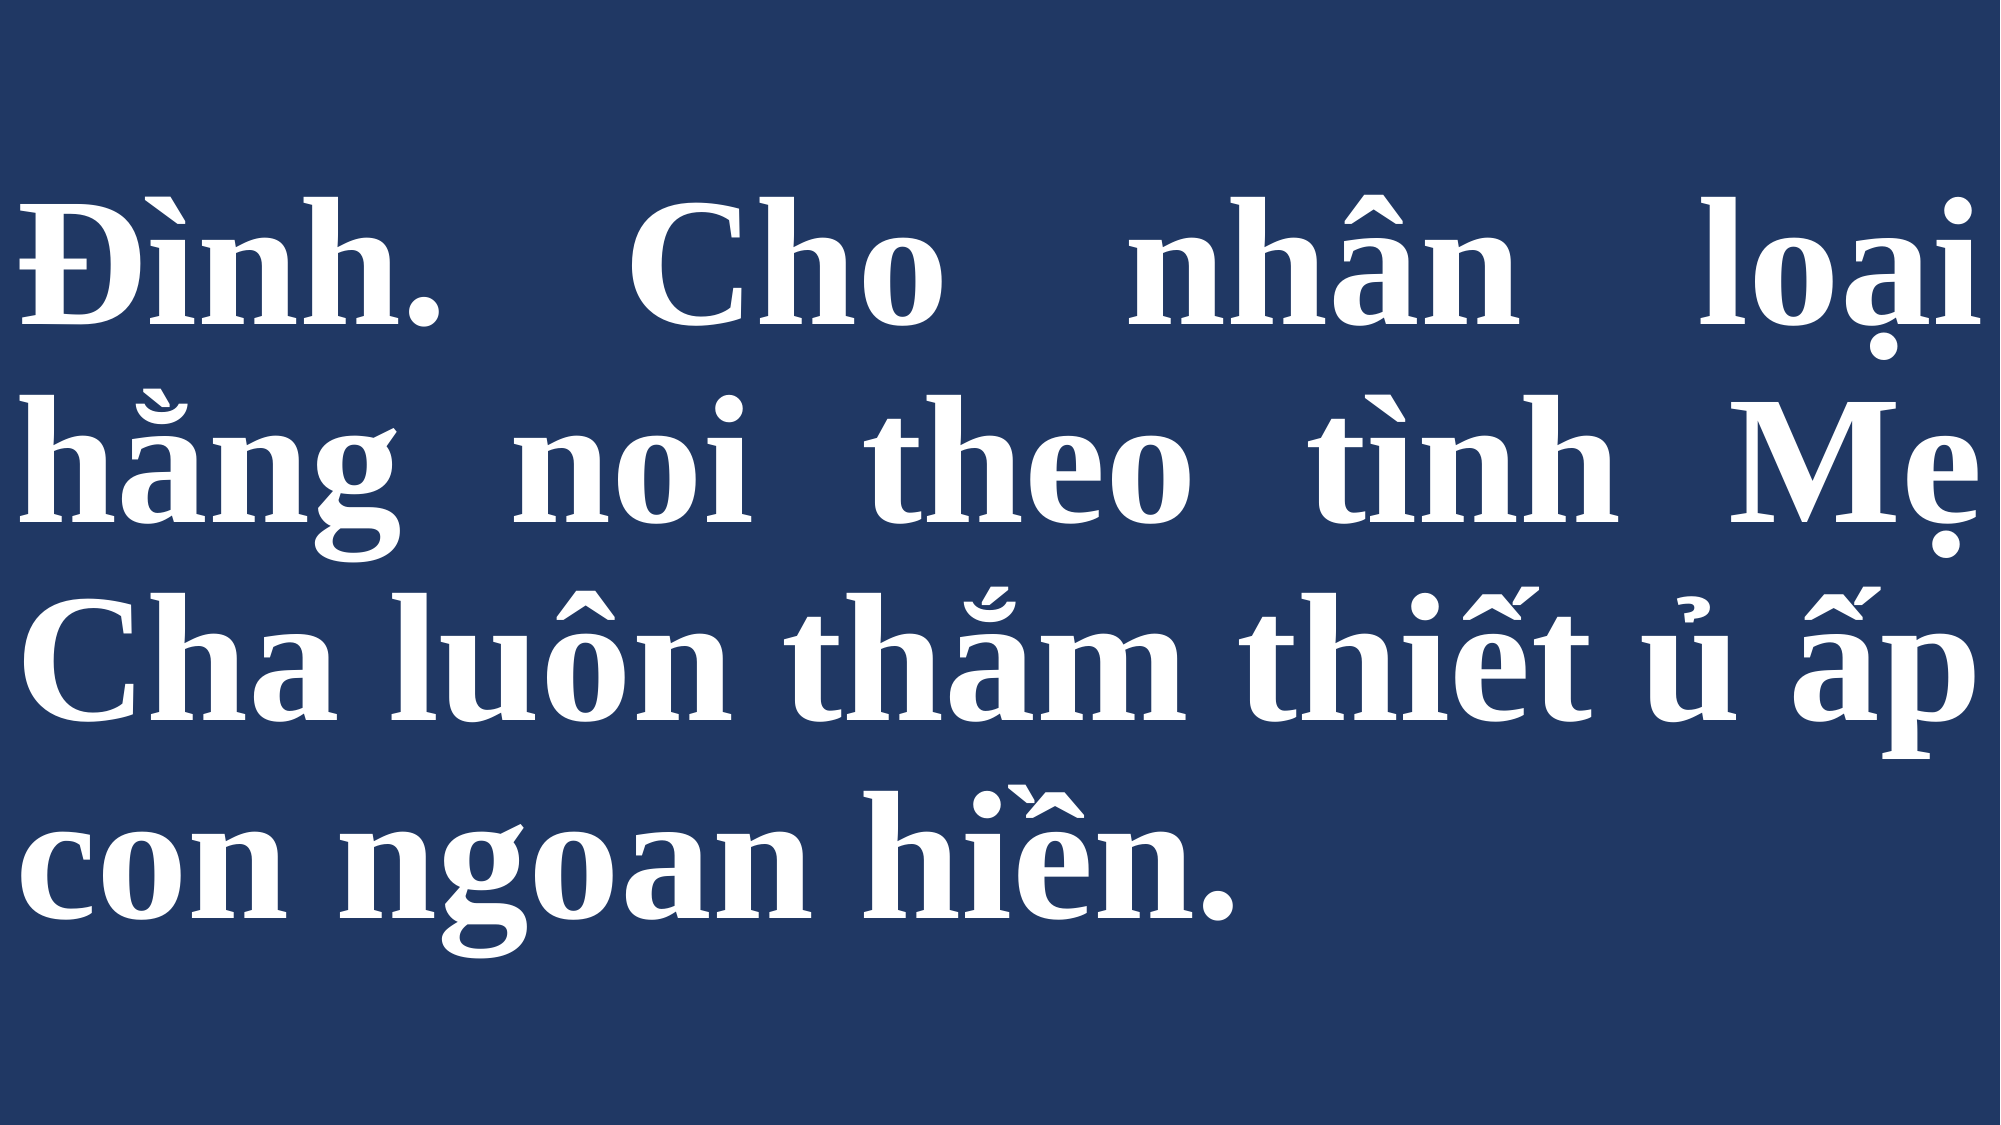

# Đình. Cho nhân loại hằng noi theo tình Mẹ Cha luôn thắm thiết ủ ấp con ngoan hiền.